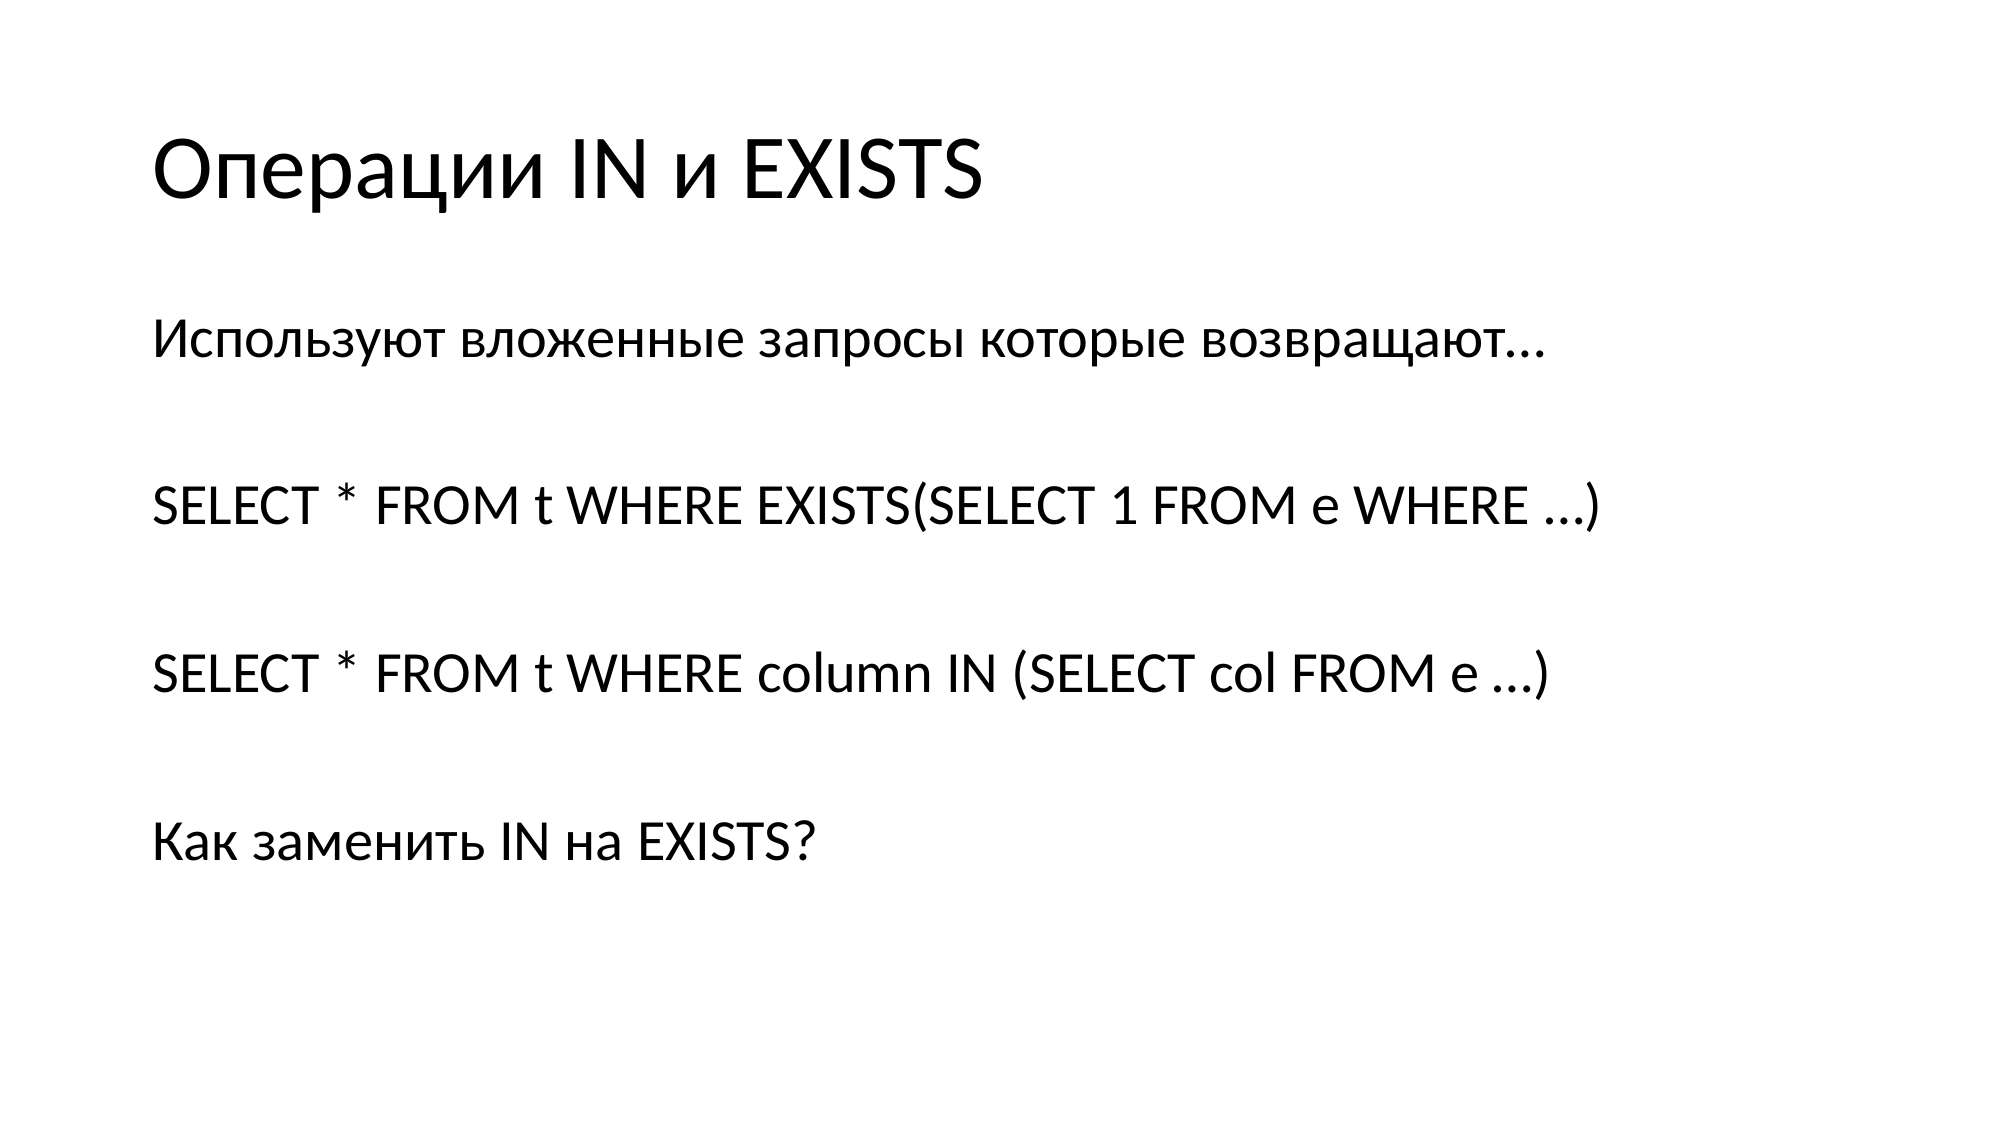

# Операции IN и EXISTS
Используют вложенные запросы которые возвращают…

SELECT * FROM t WHERE EXISTS(SELECT 1 FROM e WHERE …)

SELECT * FROM t WHERE column IN (SELECT col FROM e …)

Как заменить IN на EXISTS?